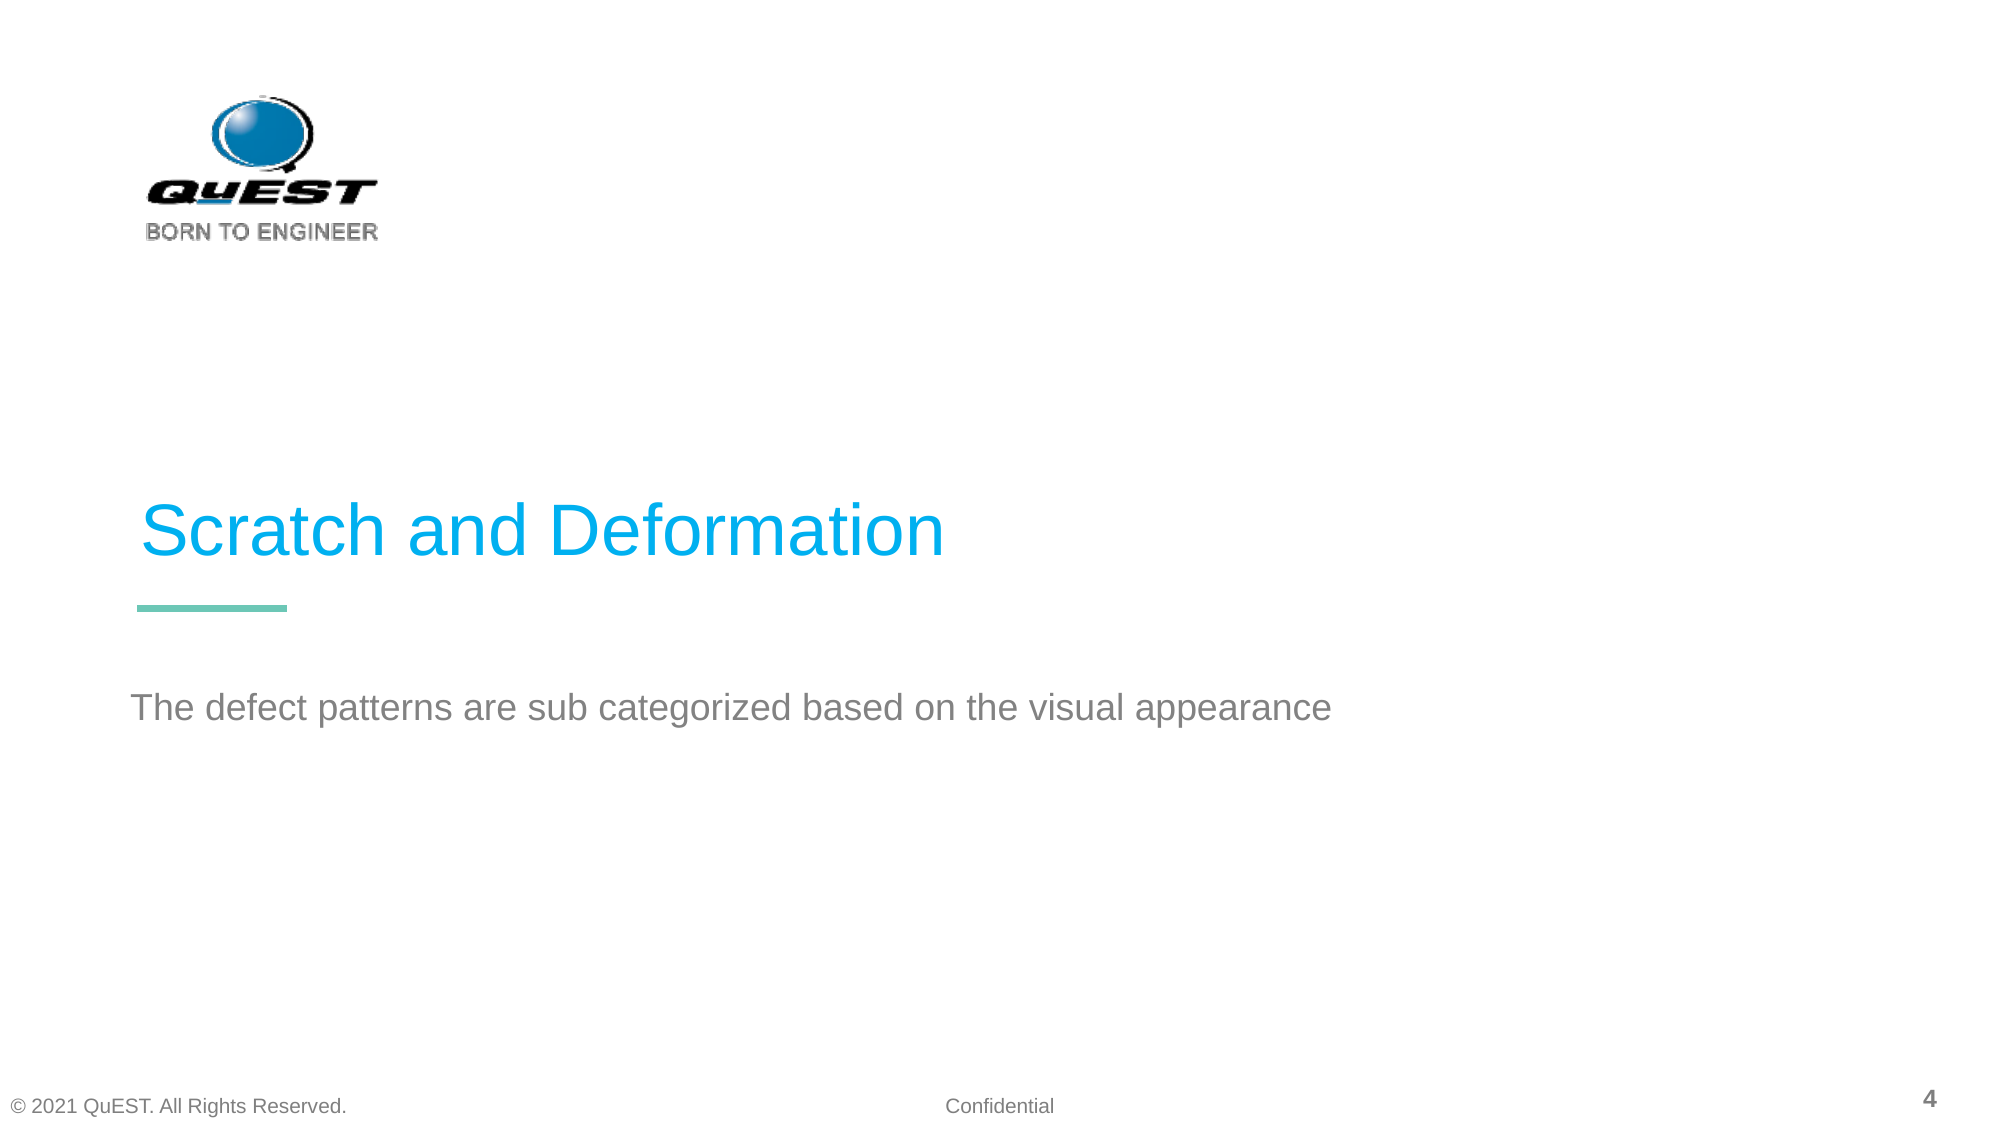

# Scratch and Deformation
The defect patterns are sub categorized based on the visual appearance